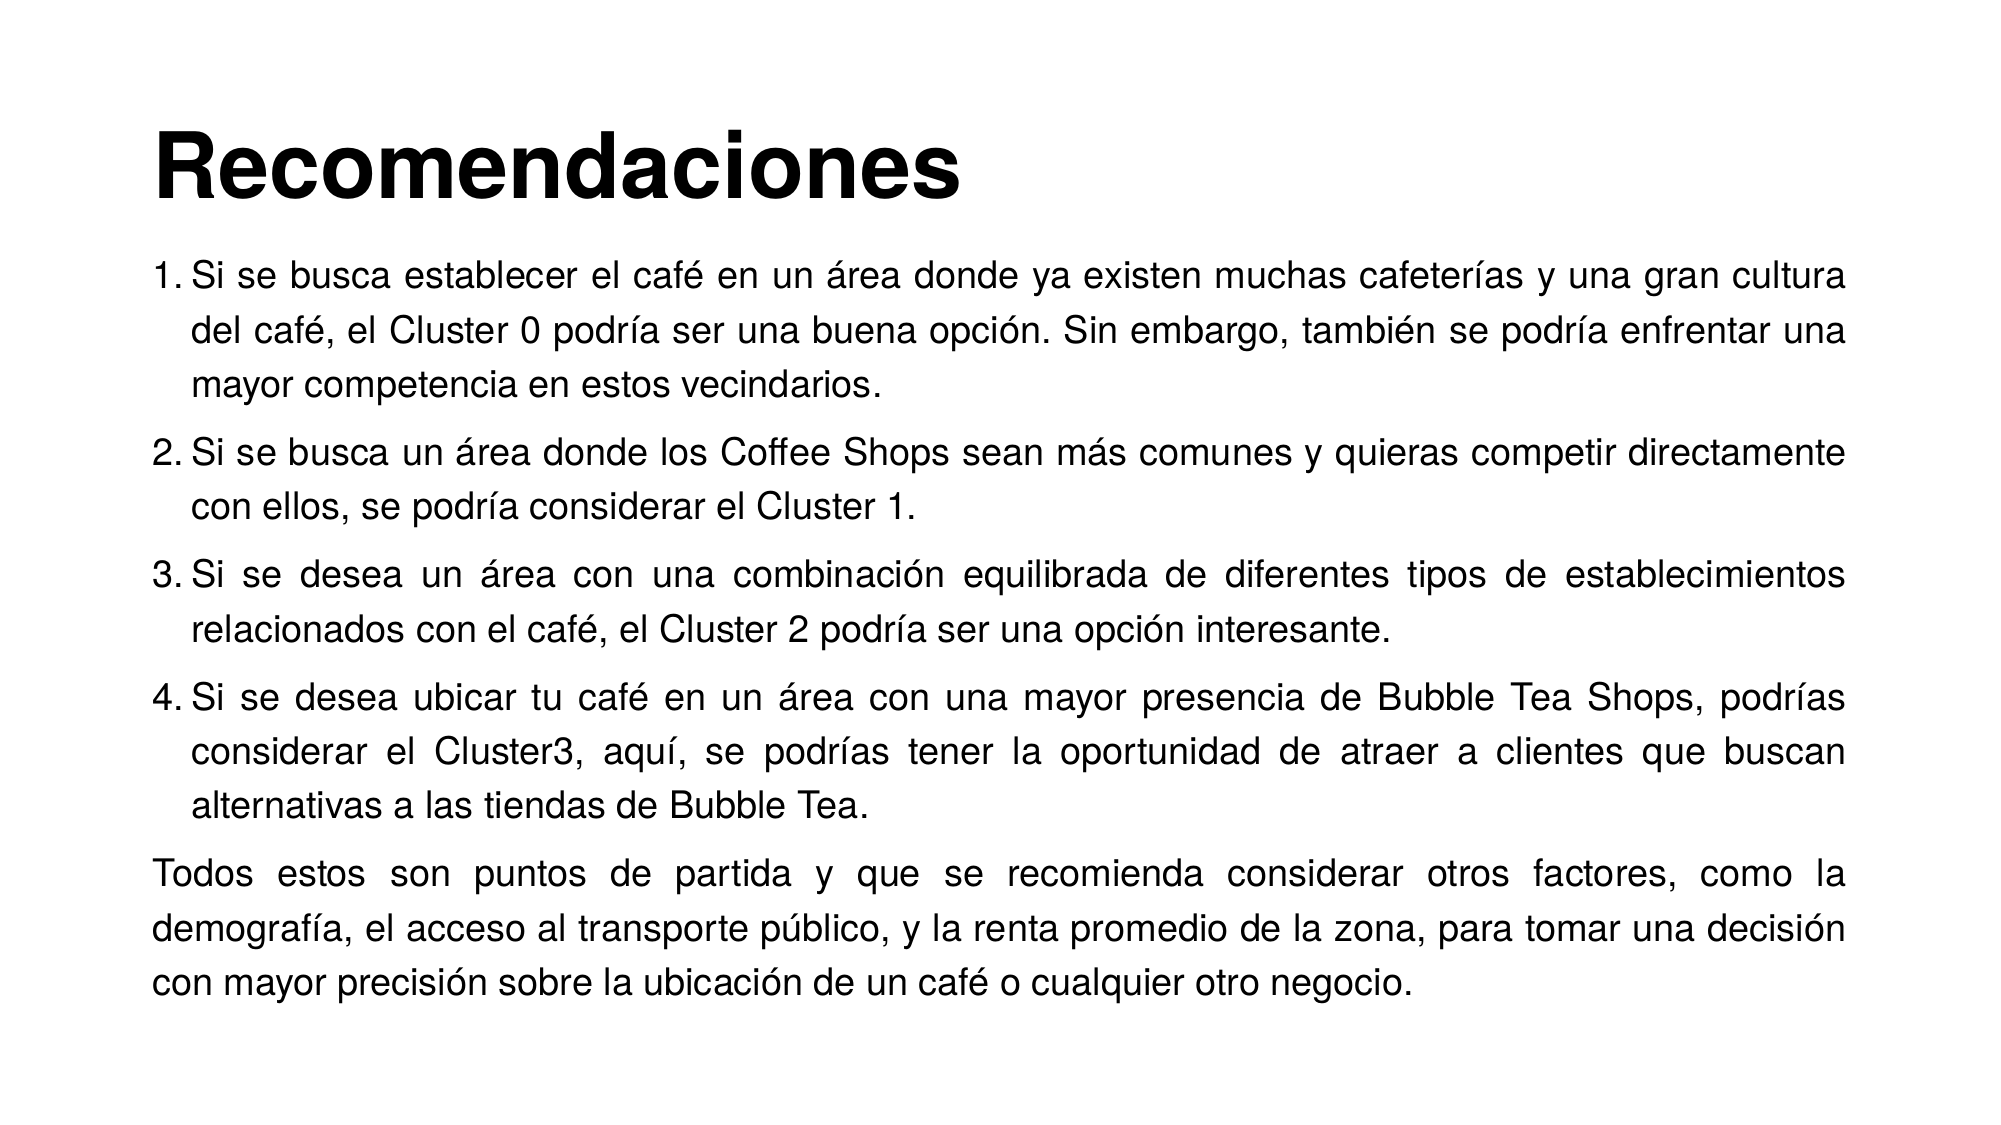

# Recomendaciones
Si se busca establecer el café en un área donde ya existen muchas cafeterías y una gran cultura del café, el Cluster 0 podría ser una buena opción. Sin embargo, también se podría enfrentar una mayor competencia en estos vecindarios.
Si se busca un área donde los Coffee Shops sean más comunes y quieras competir directamente con ellos, se podría considerar el Cluster 1.
Si se desea un área con una combinación equilibrada de diferentes tipos de establecimientos relacionados con el café, el Cluster 2 podría ser una opción interesante.
Si se desea ubicar tu café en un área con una mayor presencia de Bubble Tea Shops, podrías considerar el Cluster3, aquí, se podrías tener la oportunidad de atraer a clientes que buscan alternativas a las tiendas de Bubble Tea.
Todos estos son puntos de partida y que se recomienda considerar otros factores, como la demografía, el acceso al transporte público, y la renta promedio de la zona, para tomar una decisión con mayor precisión sobre la ubicación de un café o cualquier otro negocio.